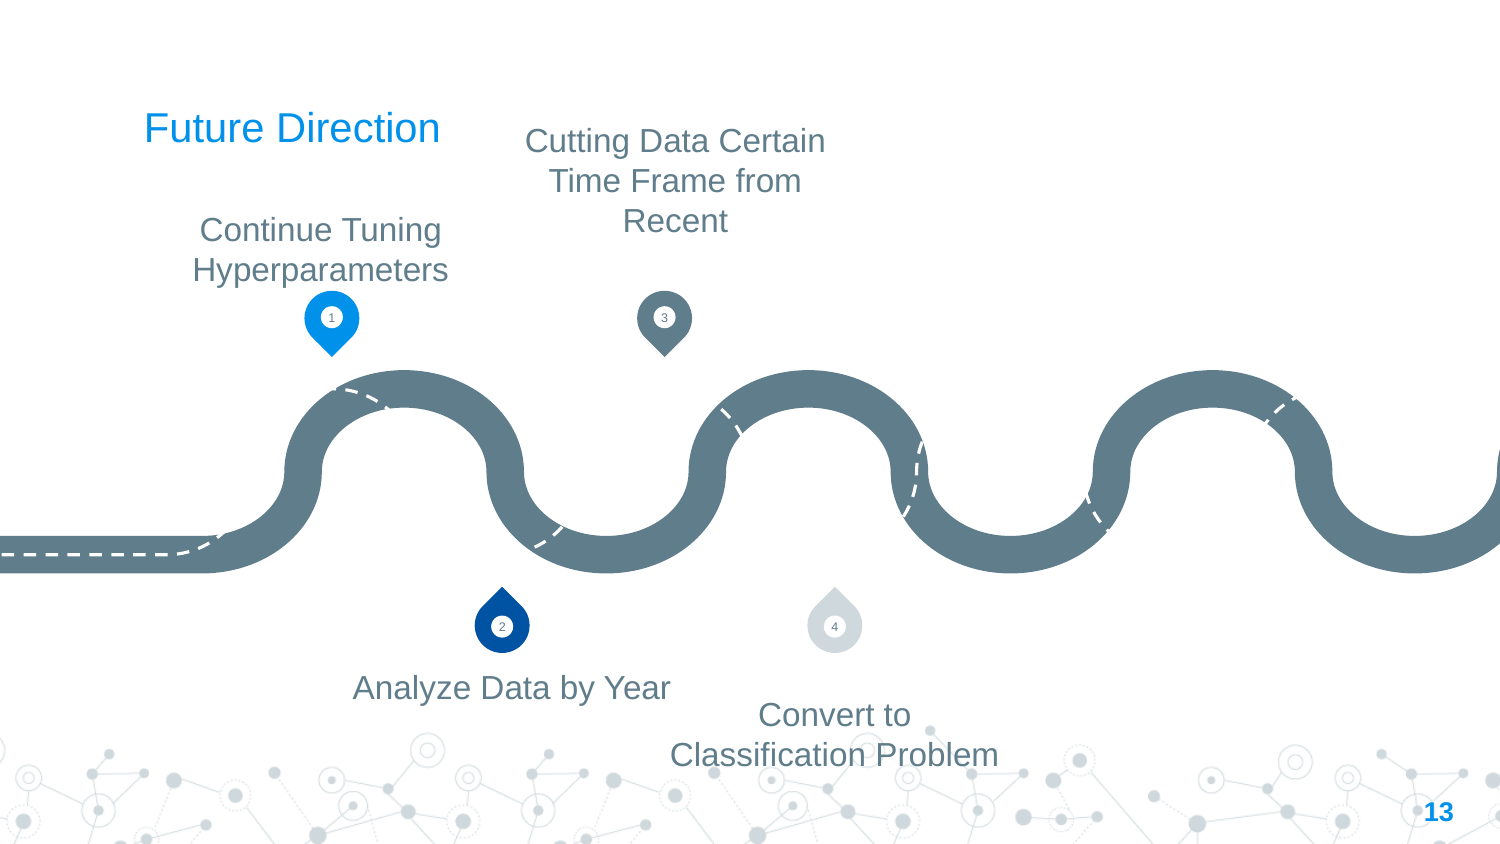

# Future Direction
Cutting Data Certain Time Frame from Recent
Continue Tuning Hyperparameters

1

3

2

4
Analyze Data by Year
Convert to Classification Problem
13